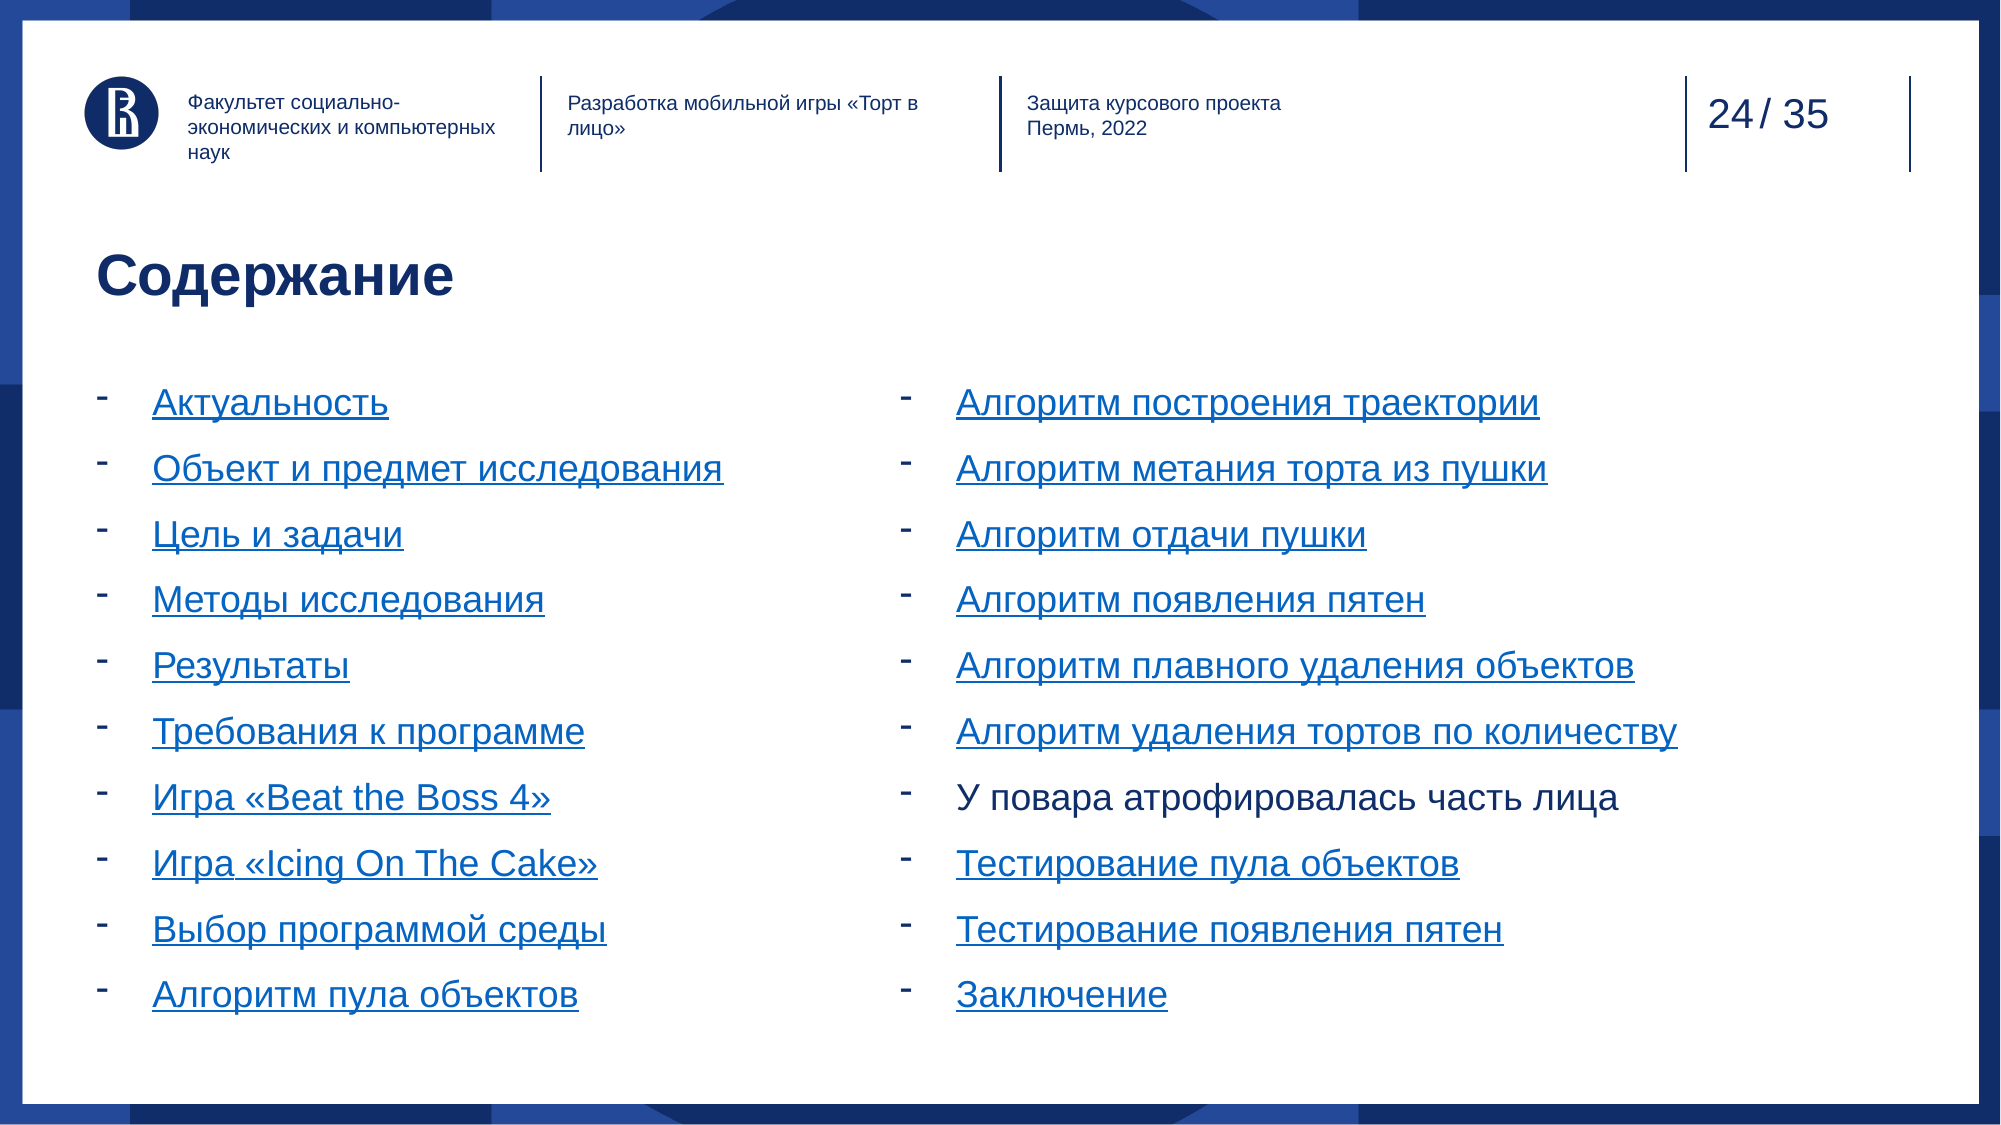

/ 35
Факультет социально-экономических и компьютерных наук
Разработка мобильной игры «Торт в лицо»
Защита курсового проекта
Пермь, 2022
# Содержание
Актуальность
Объект и предмет исследования
Цель и задачи
Методы исследования
Результаты
Требования к программе
Игра «Beat the Boss 4»
Игра «Icing On The Cake»
Выбор программой среды
Алгоритм пула объектов
Алгоритм построения траектории
Алгоритм метания торта из пушки
Алгоритм отдачи пушки
Алгоритм появления пятен
Алгоритм плавного удаления объектов
Алгоритм удаления тортов по количеству
У повара атрофировалась часть лица
Тестирование пула объектов
Тестирование появления пятен
Заключение